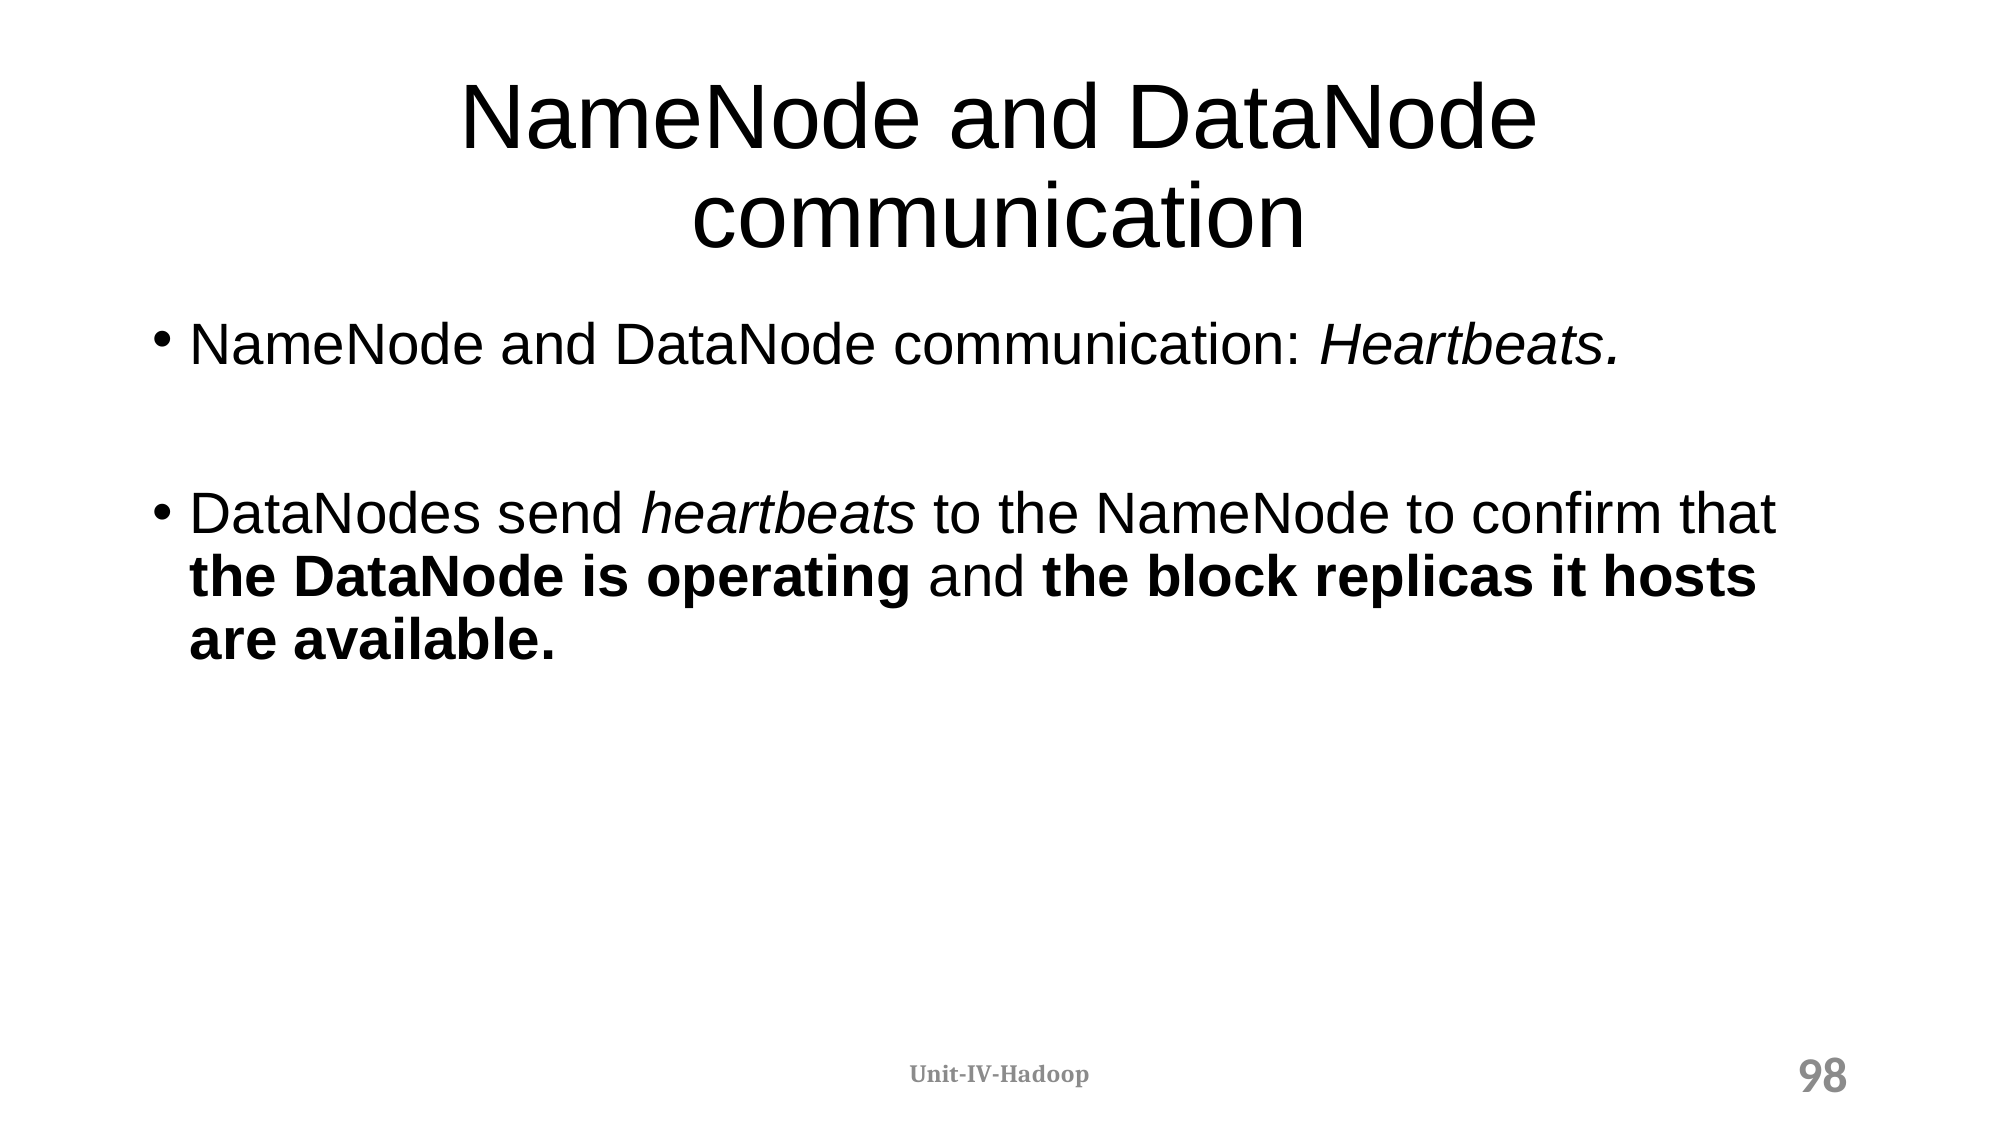

# NameNode and DataNode communication
NameNode and DataNode communication: Heartbeats.

DataNodes send heartbeats to the NameNode to confirm that the DataNode is operating and the block replicas it hosts are available.

Unit-IV-Hadoop
98